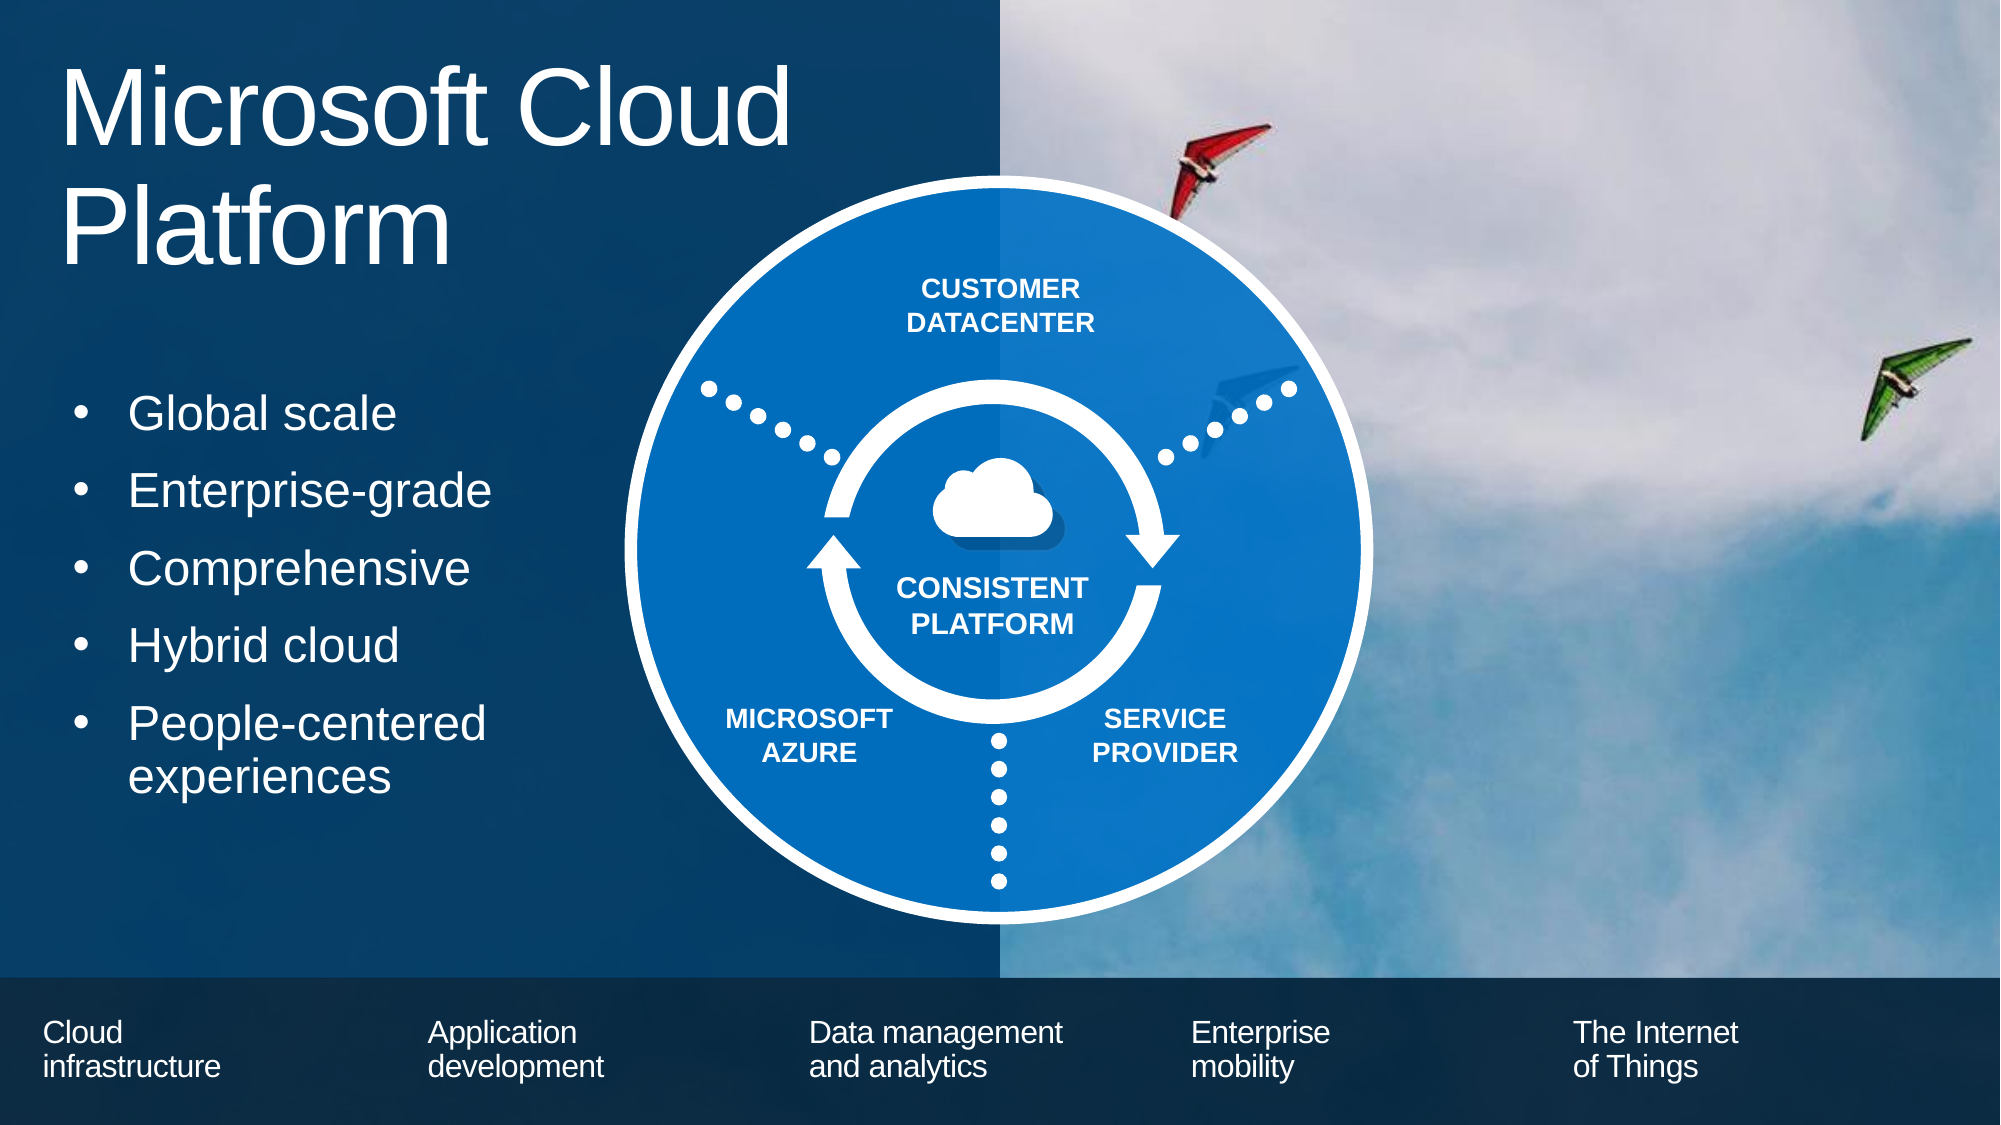

Microsoft Cloud Platform

CUSTOMER DATACENTER

CONSISTENT
PLATFORM
MICROSOFT
AZURE
SERVICE PROVIDER

Global scale
Enterprise-grade
Comprehensive
Hybrid cloud
People-centered experiences

The Internet
of Things
Cloud
infrastructure
Application
development
Data management
and analytics
Enterprise
mobility